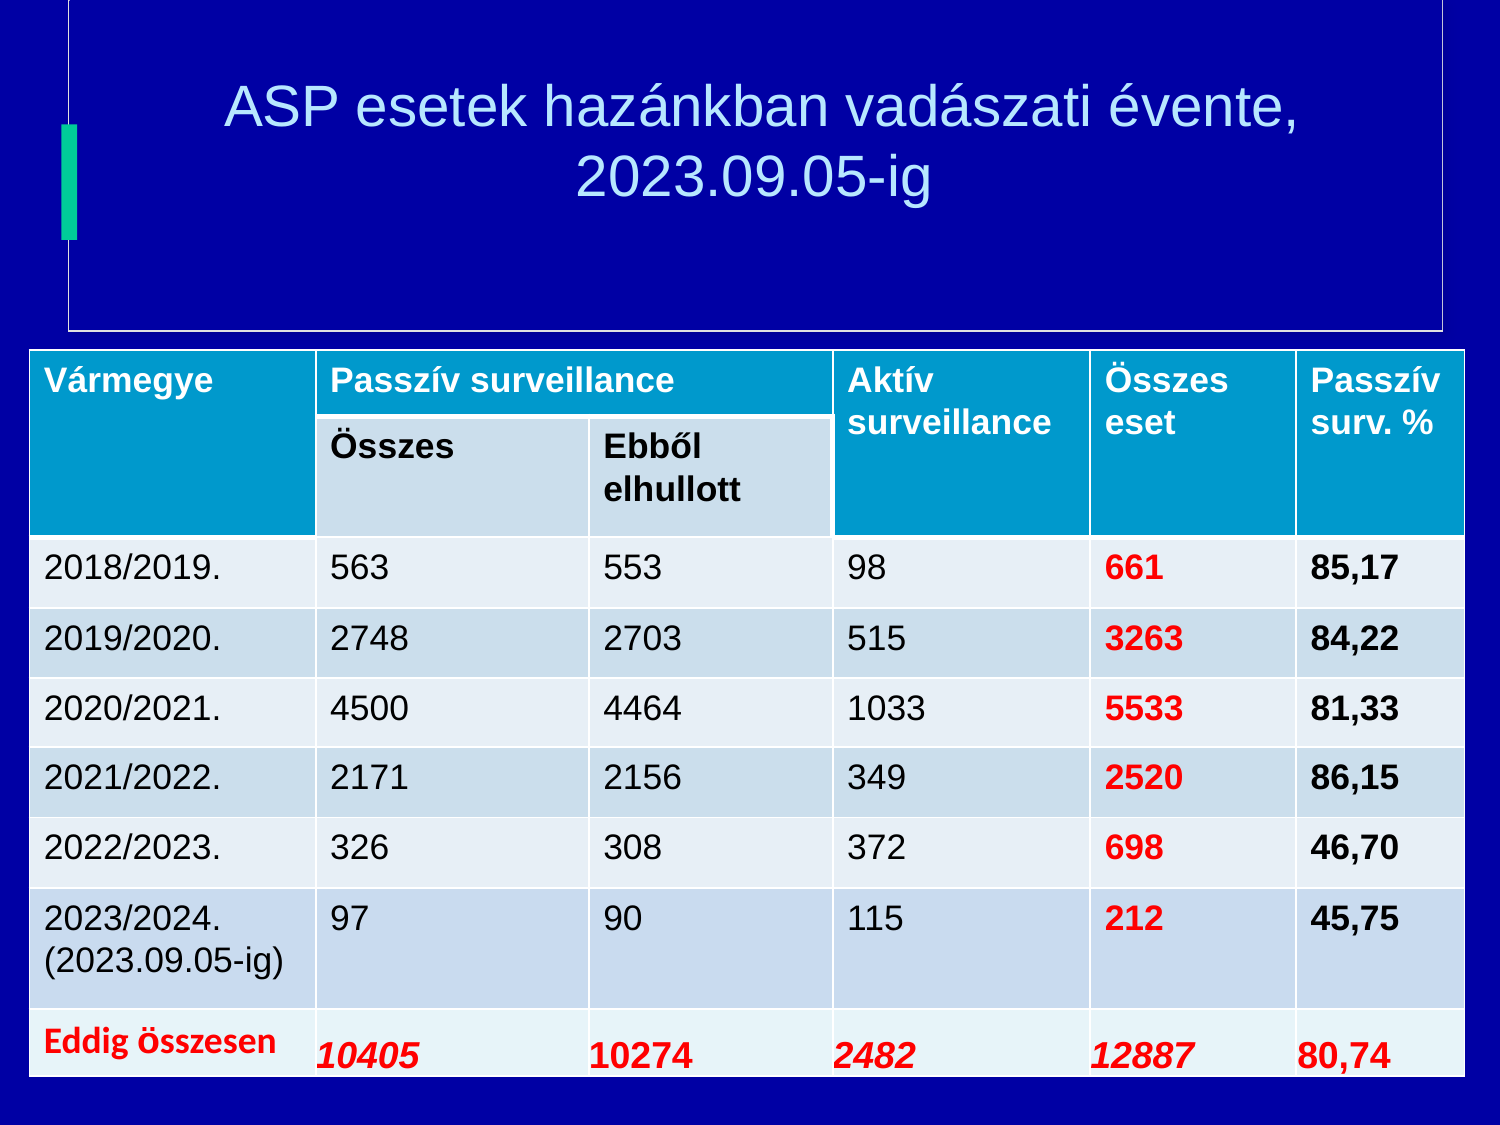

# ASP esetek hazánkban vadászati évente, 2023.09.05-ig

| Vármegye | Passzív surveillance |  | Aktív surveillance | Összes eset | Passzívsurv. % |
| --- | --- | --- | --- | --- | --- |
|  | Összes | Ebből elhullott |  |  |  |
| 2018/2019. | 563 | 553 | 98 | 661 | 85,17 |
| 2019/2020. | 2748 | 2703 | 515 | 3263 | 84,22 |
| 2020/2021. | 4500 | 4464 | 1033 | 5533 | 81,33 |
| 2021/2022. | 2171 | 2156 | 349 | 2520 | 86,15 |
| 2022/2023. | 326 | 308 | 372 | 698 | 46,70 |
| 2023/2024. (2023.09.05-ig) | 97 | 90 | 115 | 212 | 45,75 |
| Eddig összesen | 10405 | 10274 | 2482 | 12887 | 80,74 |